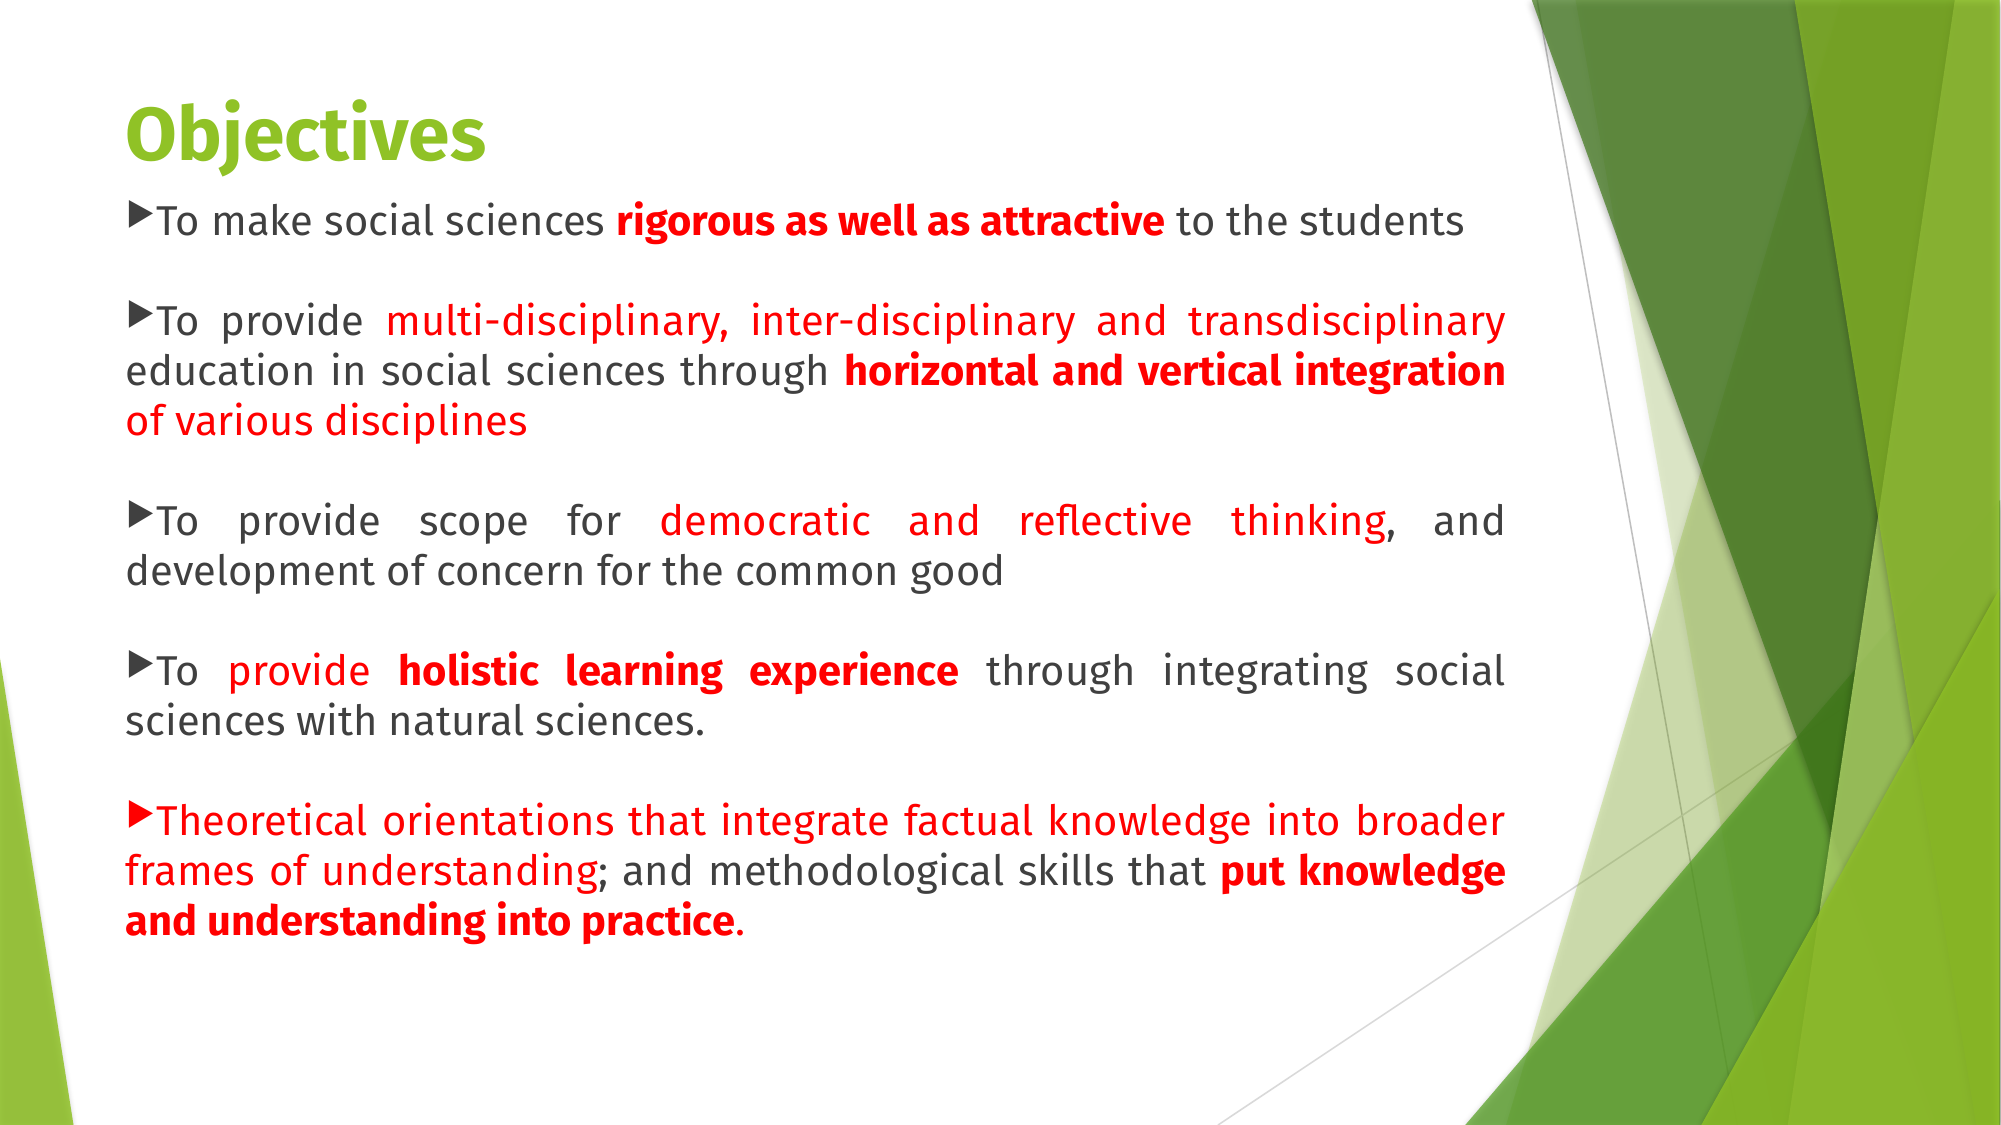

Objectives
To make social sciences rigorous as well as attractive to the students

To provide multi-disciplinary, inter-disciplinary and transdisciplinary education in social sciences through horizontal and vertical integration of various disciplines

To provide scope for democratic and reflective thinking, and development of concern for the common good

To provide holistic learning experience through integrating social sciences with natural sciences.

Theoretical orientations that integrate factual knowledge into broader frames of understanding; and methodological skills that put knowledge and understanding into practice.